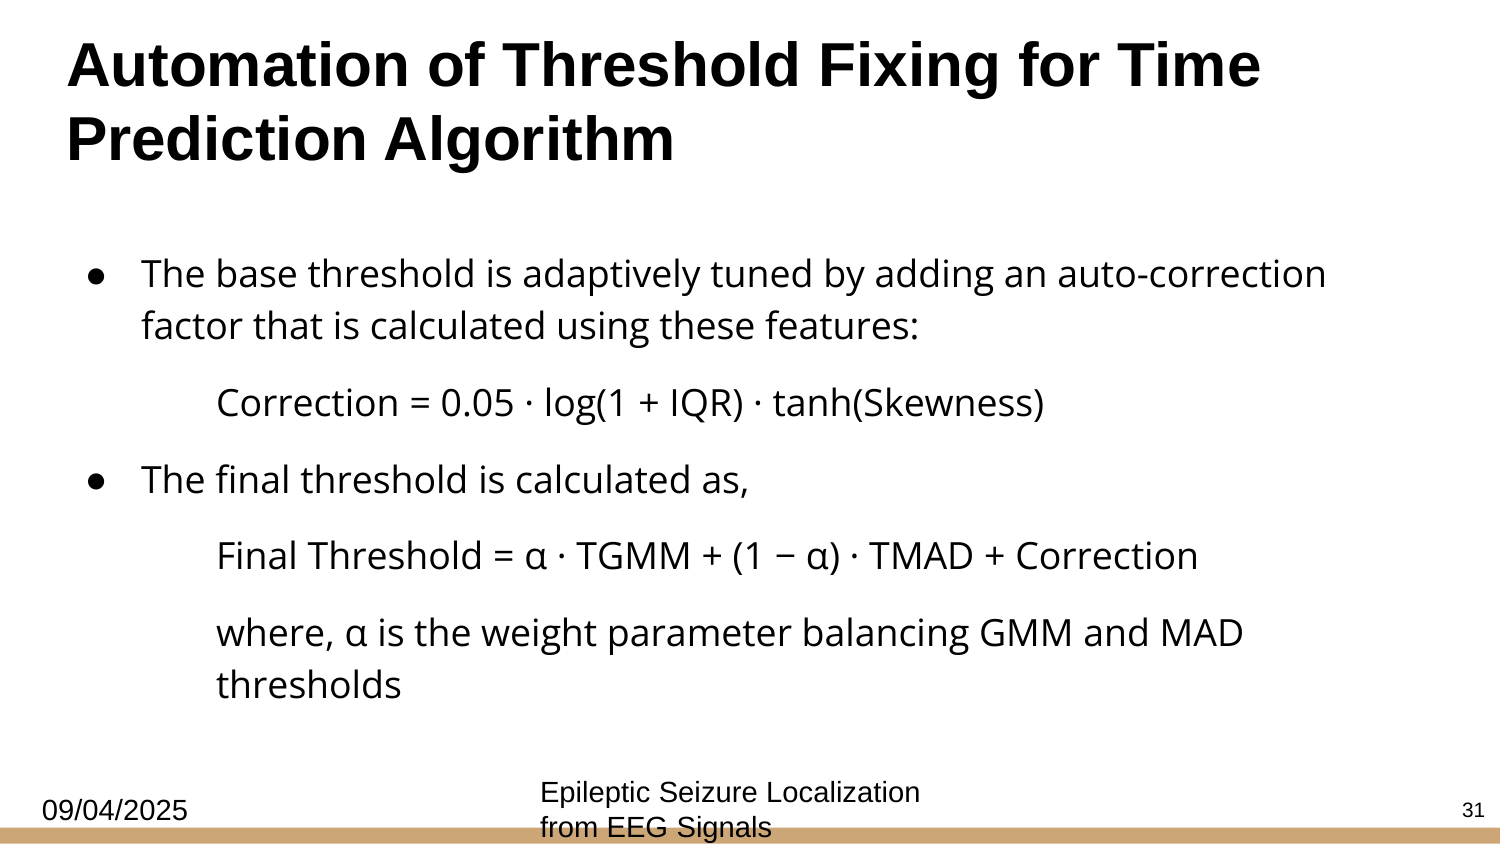

# Automation of Threshold Fixing for Time Prediction Algorithm
The base threshold is adaptively tuned by adding an auto-correction factor that is calculated using these features:
Correction = 0.05 · log(1 + IQR) · tanh(Skewness)
The final threshold is calculated as,
Final Threshold = α · TGMM + (1 − α) · TMAD + Correction
where, α is the weight parameter balancing GMM and MAD 	thresholds
31
09/04/2025
Epileptic Seizure Localization from EEG Signals